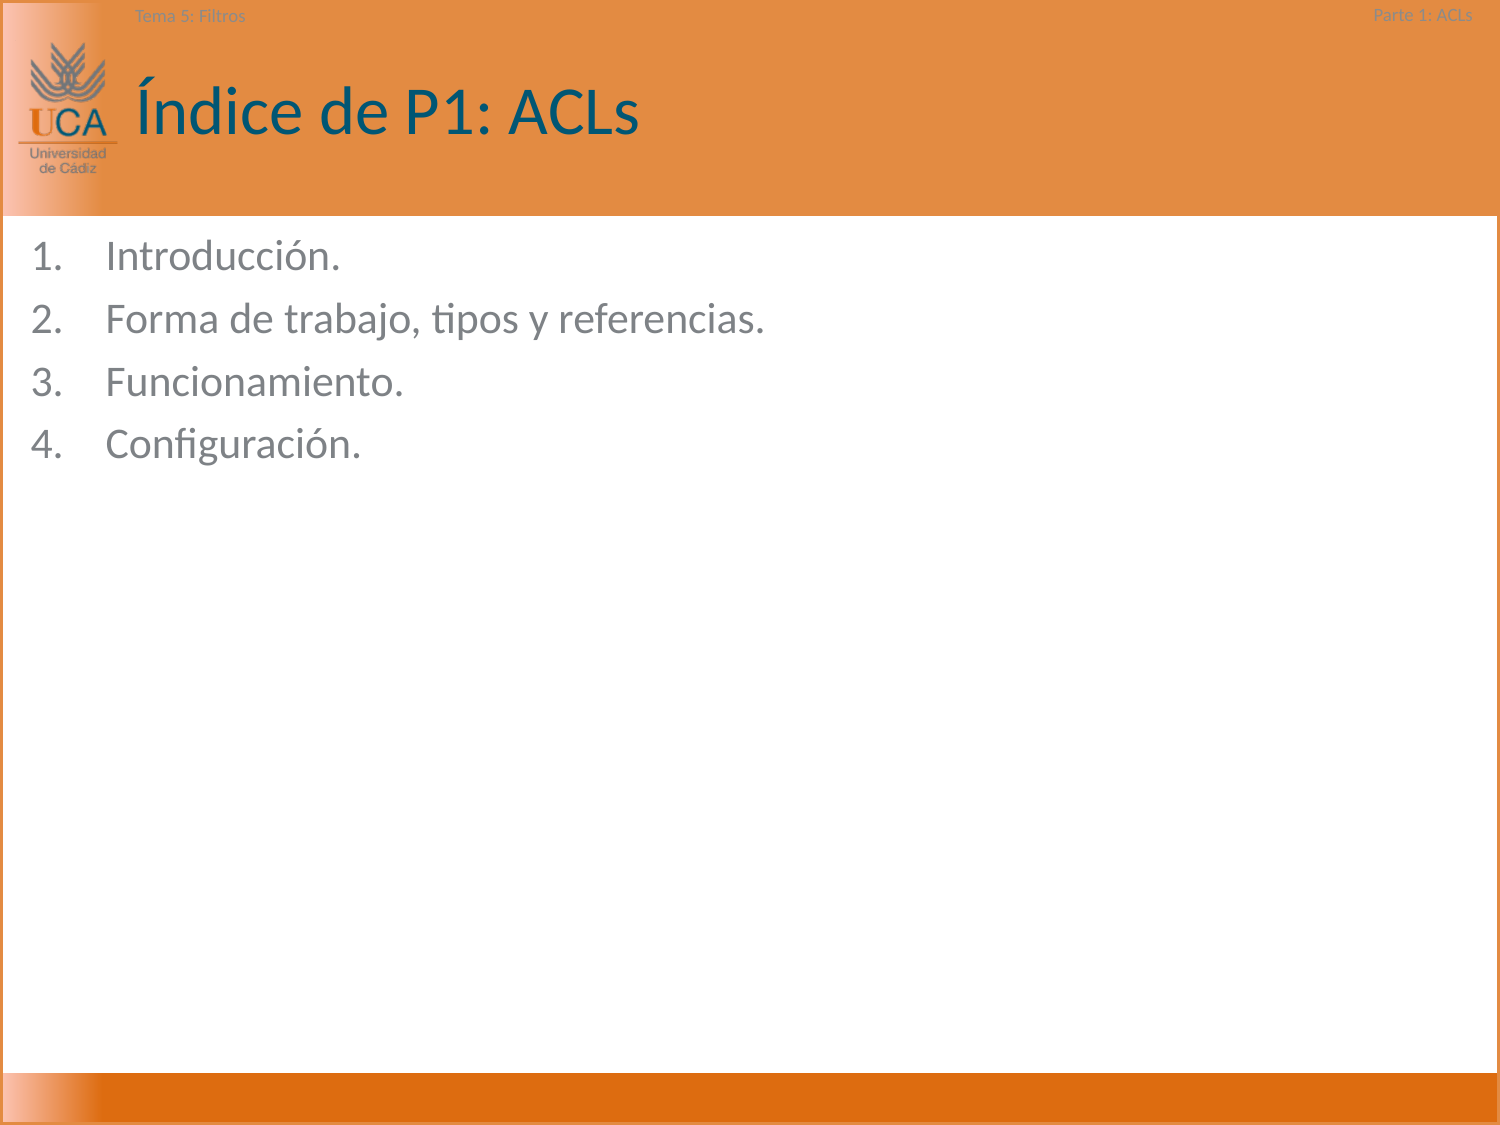

# Índice de P1: ACLs
Introducción.
Forma de trabajo, tipos y referencias.
Funcionamiento.
Configuración.